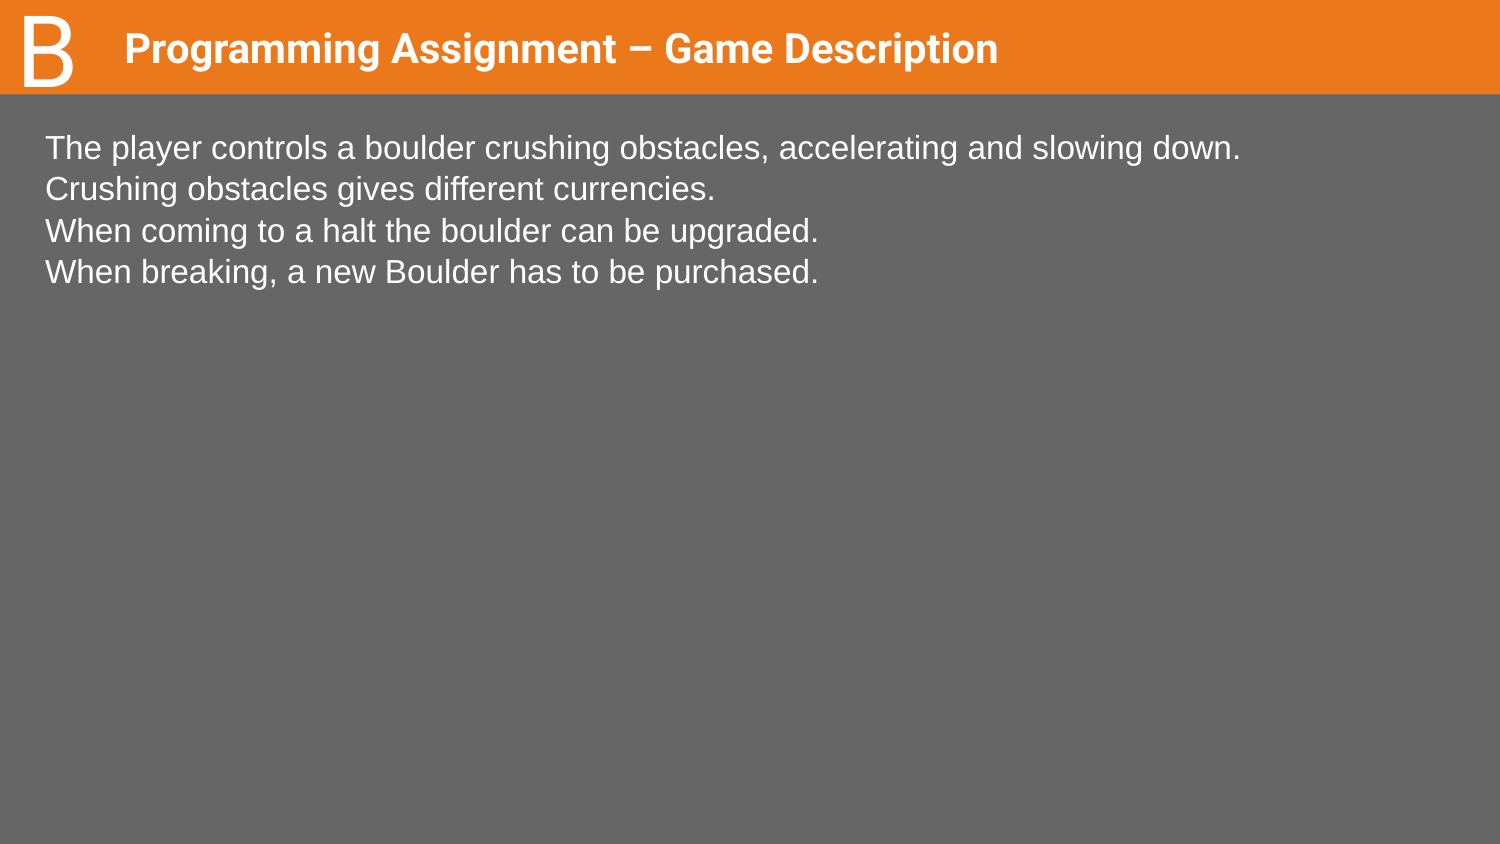

B
# Programming Assignment – Game Description
The player controls a boulder crushing obstacles, accelerating and slowing down.
Crushing obstacles gives different currencies.
When coming to a halt the boulder can be upgraded.
When breaking, a new Boulder has to be purchased.